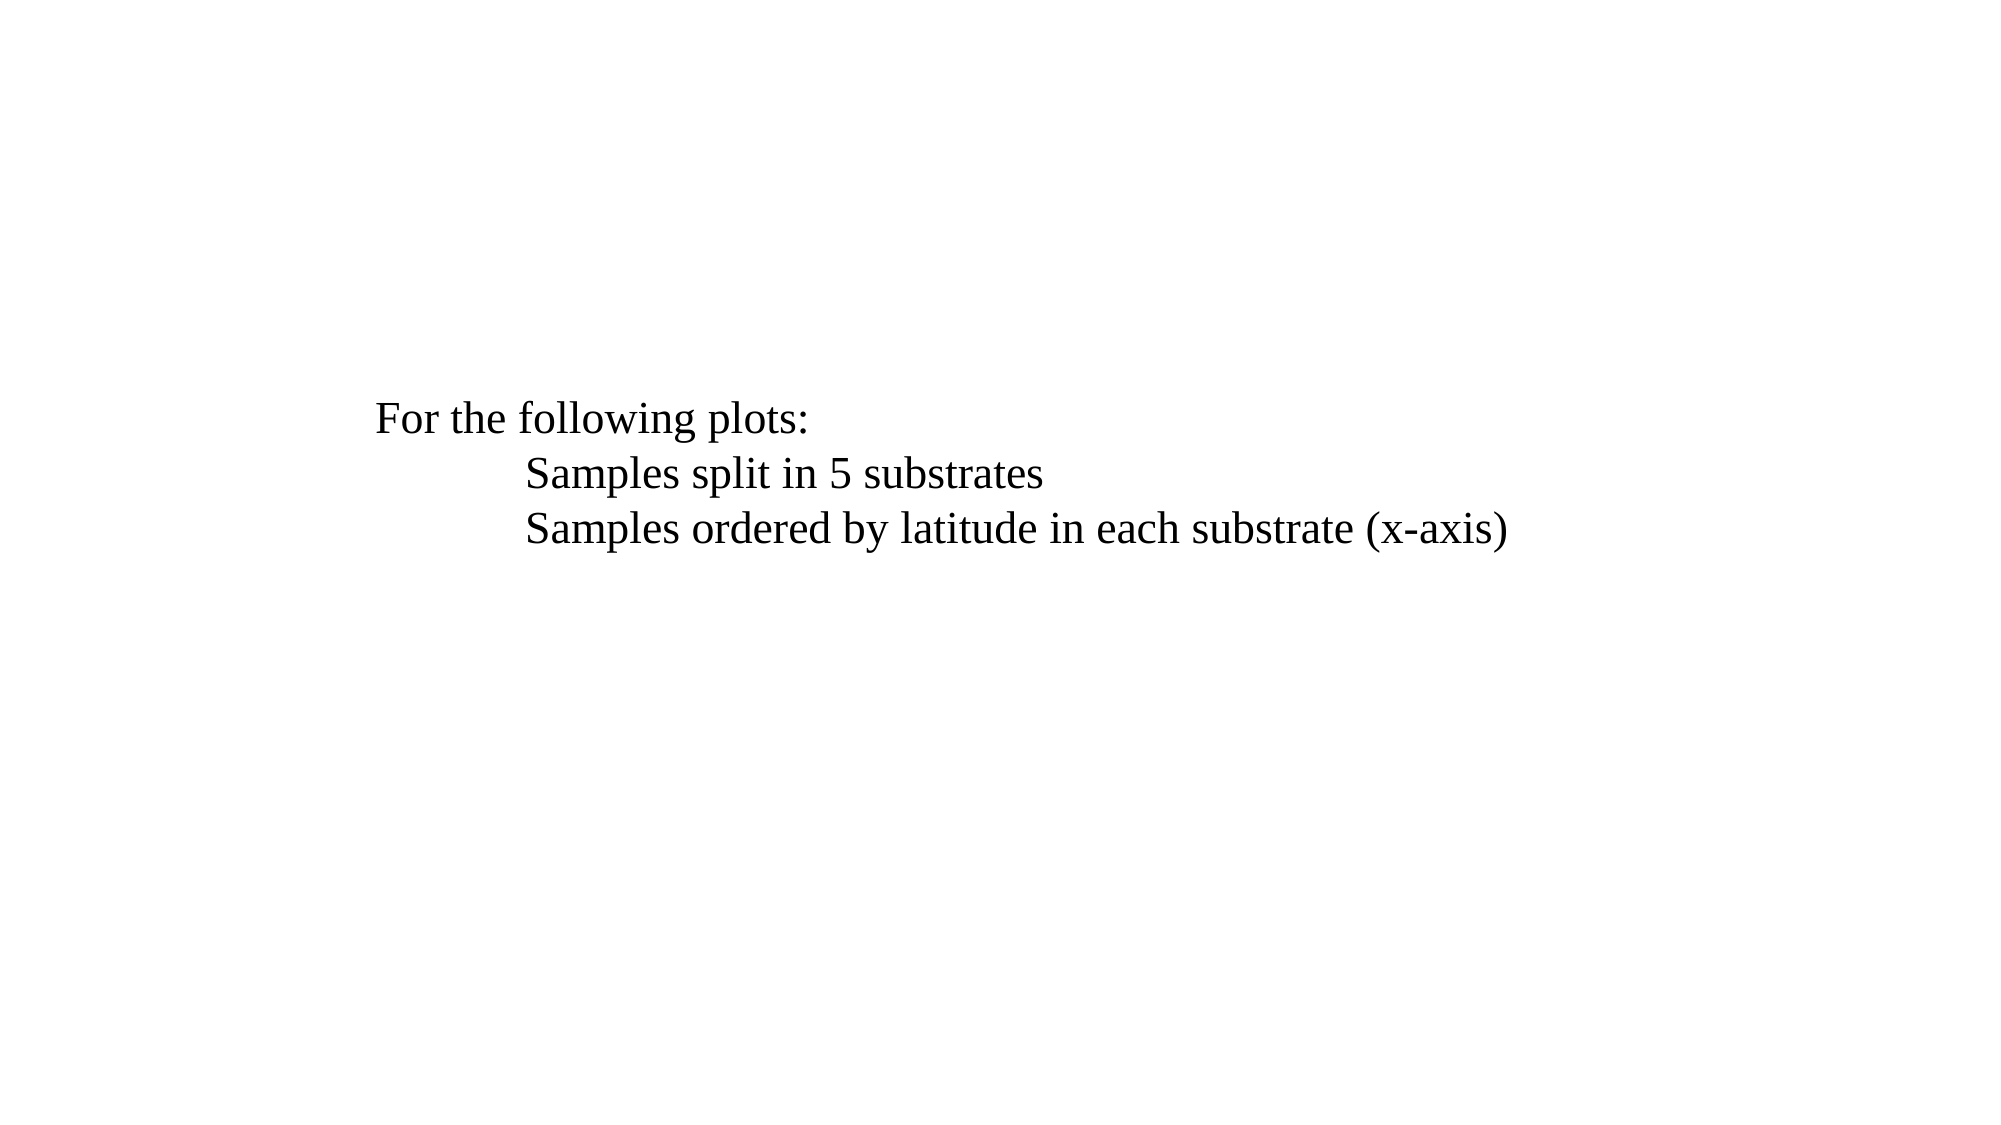

For the following plots:
	Samples split in 5 substrates
	Samples ordered by latitude in each substrate (x-axis)